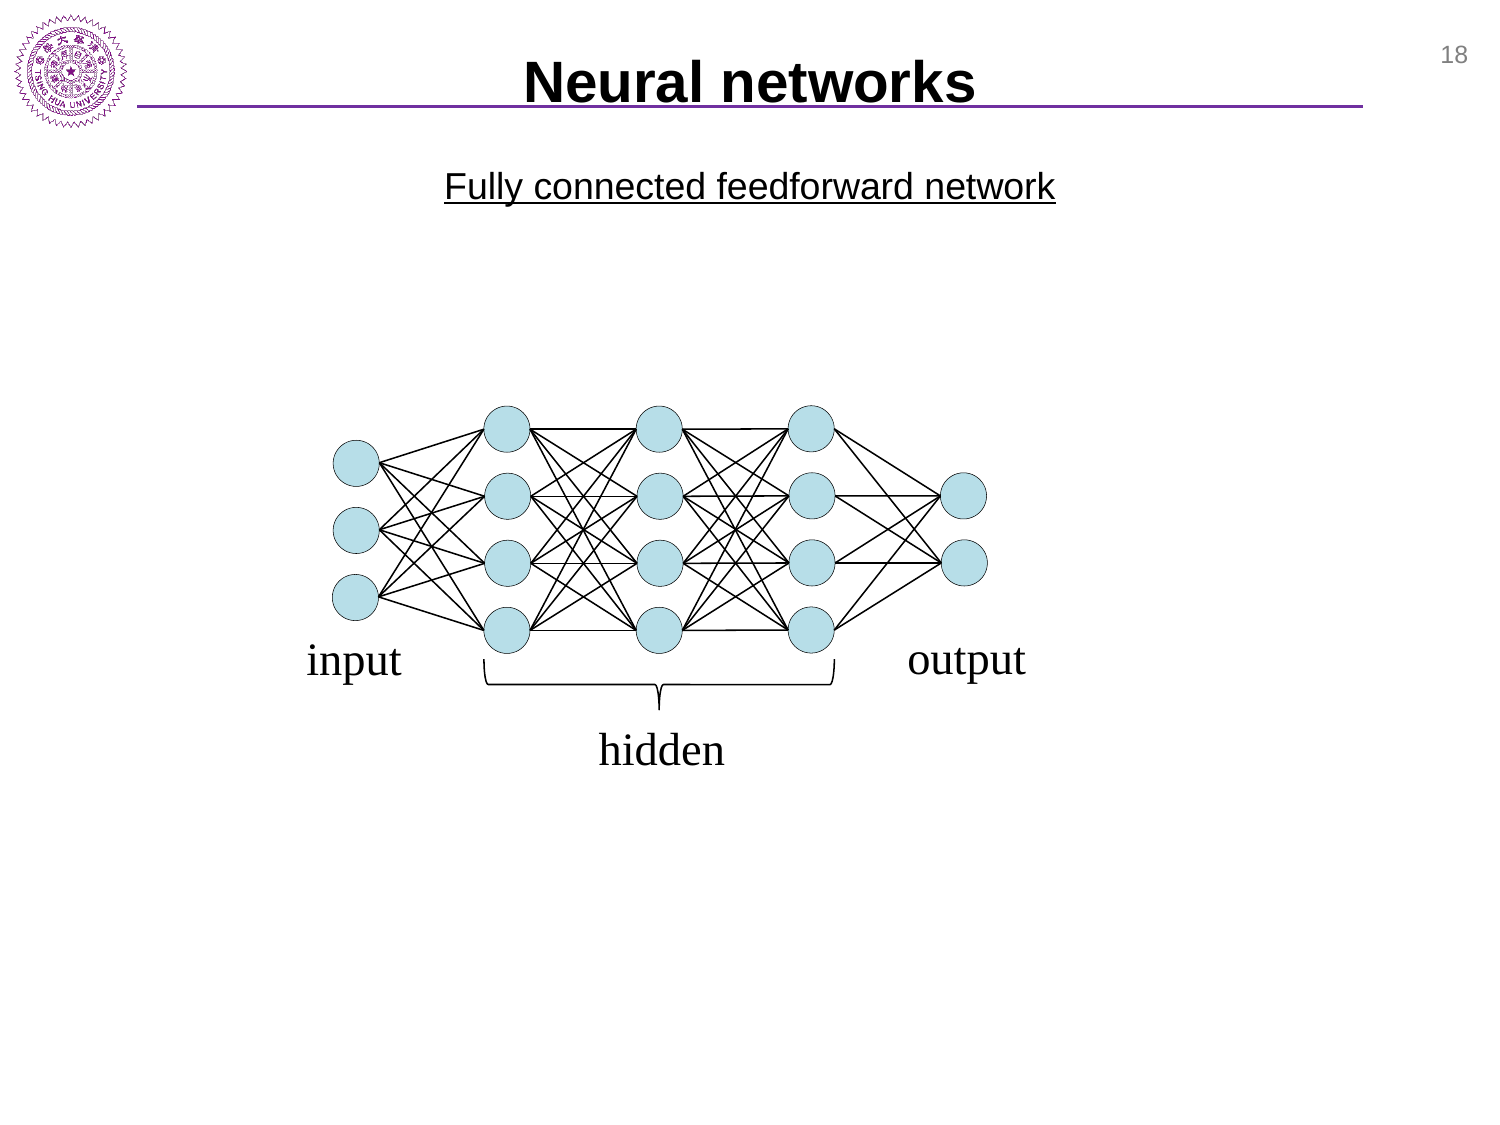

# Neural networks
18
Fully connected feedforward network

output
input
hidden